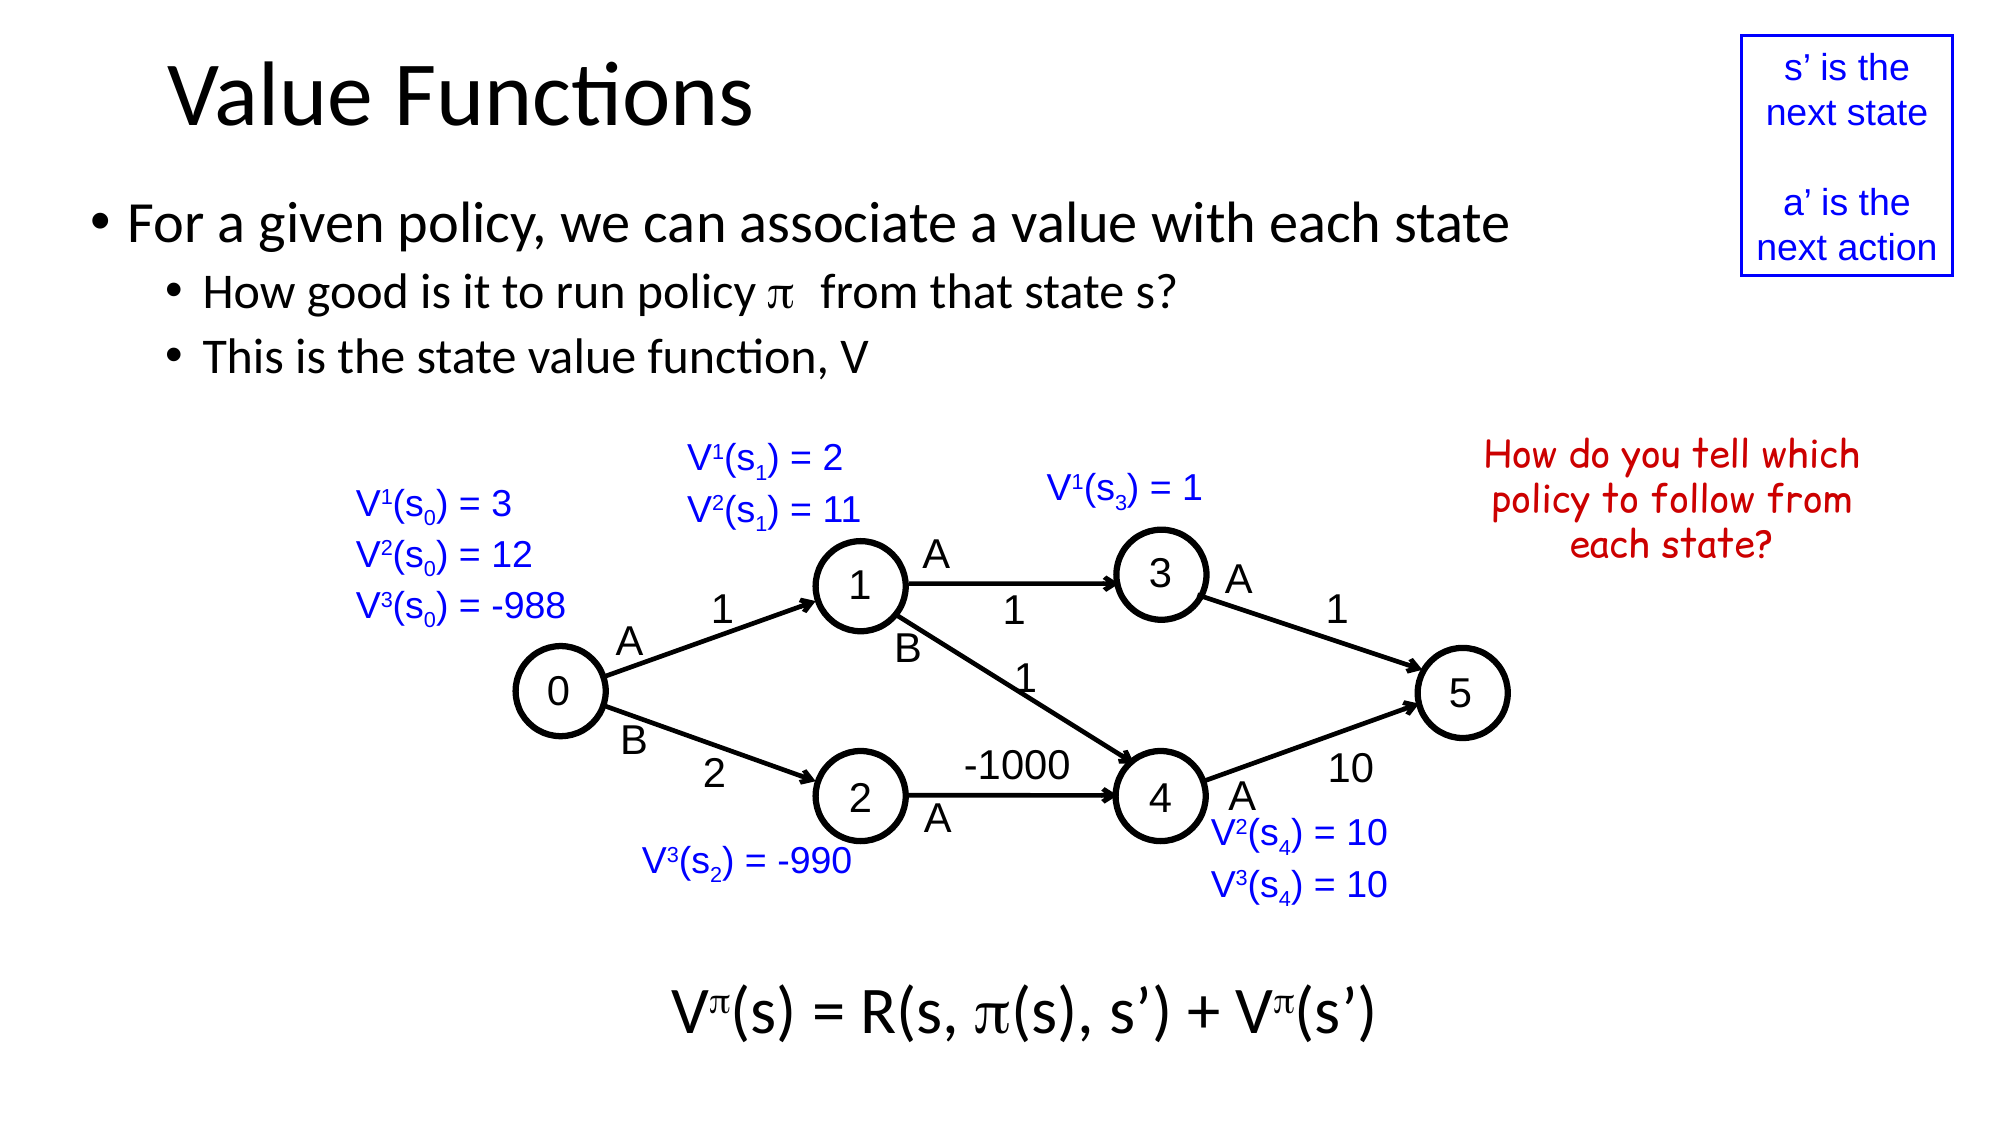

# Value Functions
s’ is the
next state

a’ is the
next action
For a given policy, we can associate a value with each state
How good is it to run policy π from that state s?
This is the state value function, V
How do you tell which
policy to follow from
each state?
V1(s1) = 2
V2(s1) = 11
V1(s3) = 1
V1(s0) = 3
V2(s0) = 12
V3(s0) = -988
A

3

A
1
1
1
1

A

B
1

0
5

B

-1000
10
2

A
2
4
A

V2(s4) = 10
V3(s4) = 10
V3(s2) = -990
Vπ(s) = R(s, π(s), s’) + Vπ(s’)